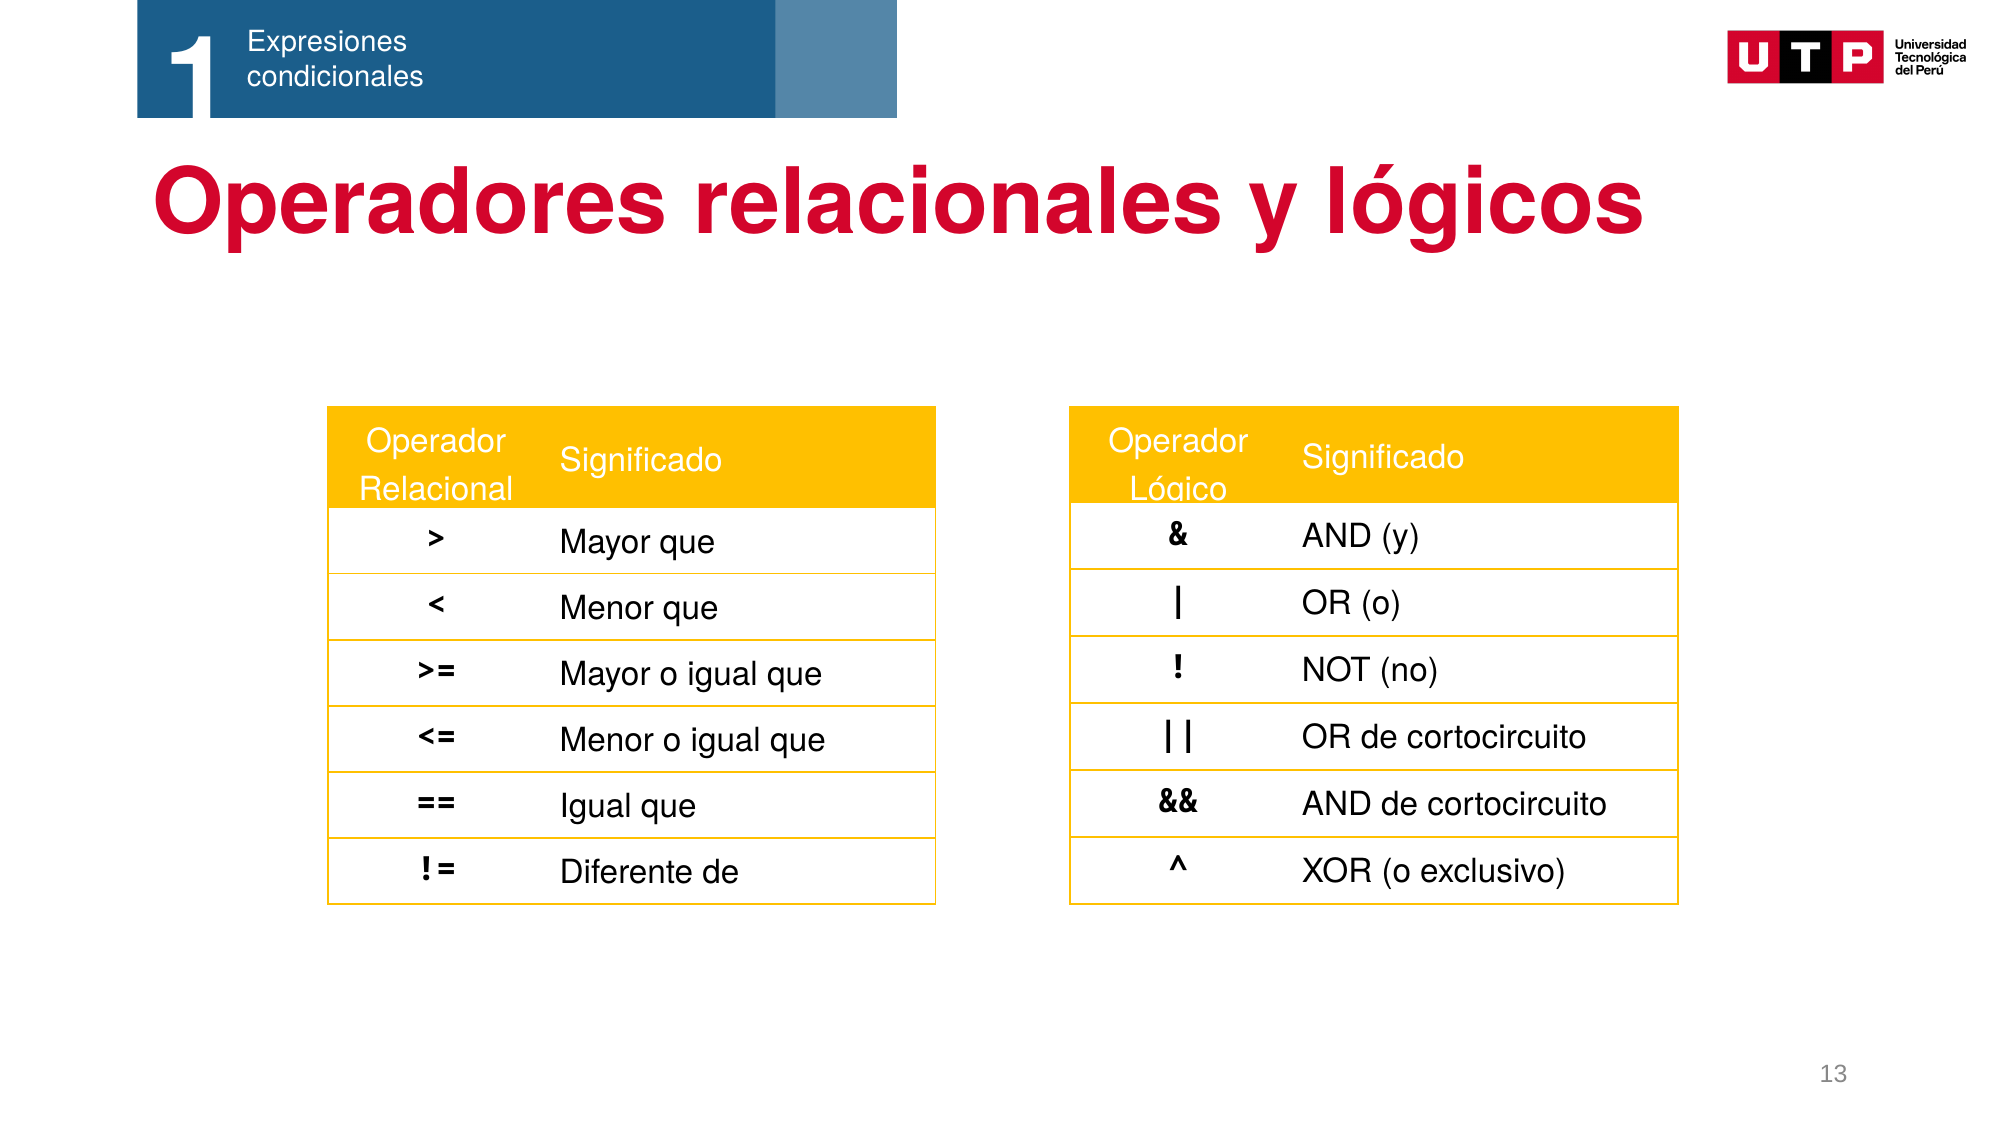

1

Expresiones
condicionales
# Operadores relacionales y lógicos
| Operador Lógico | Significado​ |
| --- | --- |
| & | AND (y) |
| | | OR (o) |
| ! | NOT (no) |
| || | OR de cortocircuito |
| && | AND de cortocircuito |
| ^ | XOR (o exclusivo) |
| Operador Relacional​ | Significado​ |
| --- | --- |
| >​ | Mayor que​ |
| <​ | Menor que​ |
| >=​ | Mayor o igual que​ |
| <=​ | Menor o igual que​ |
| ==​ | Igual que​ |
| !=​ | Diferente de​ |
13